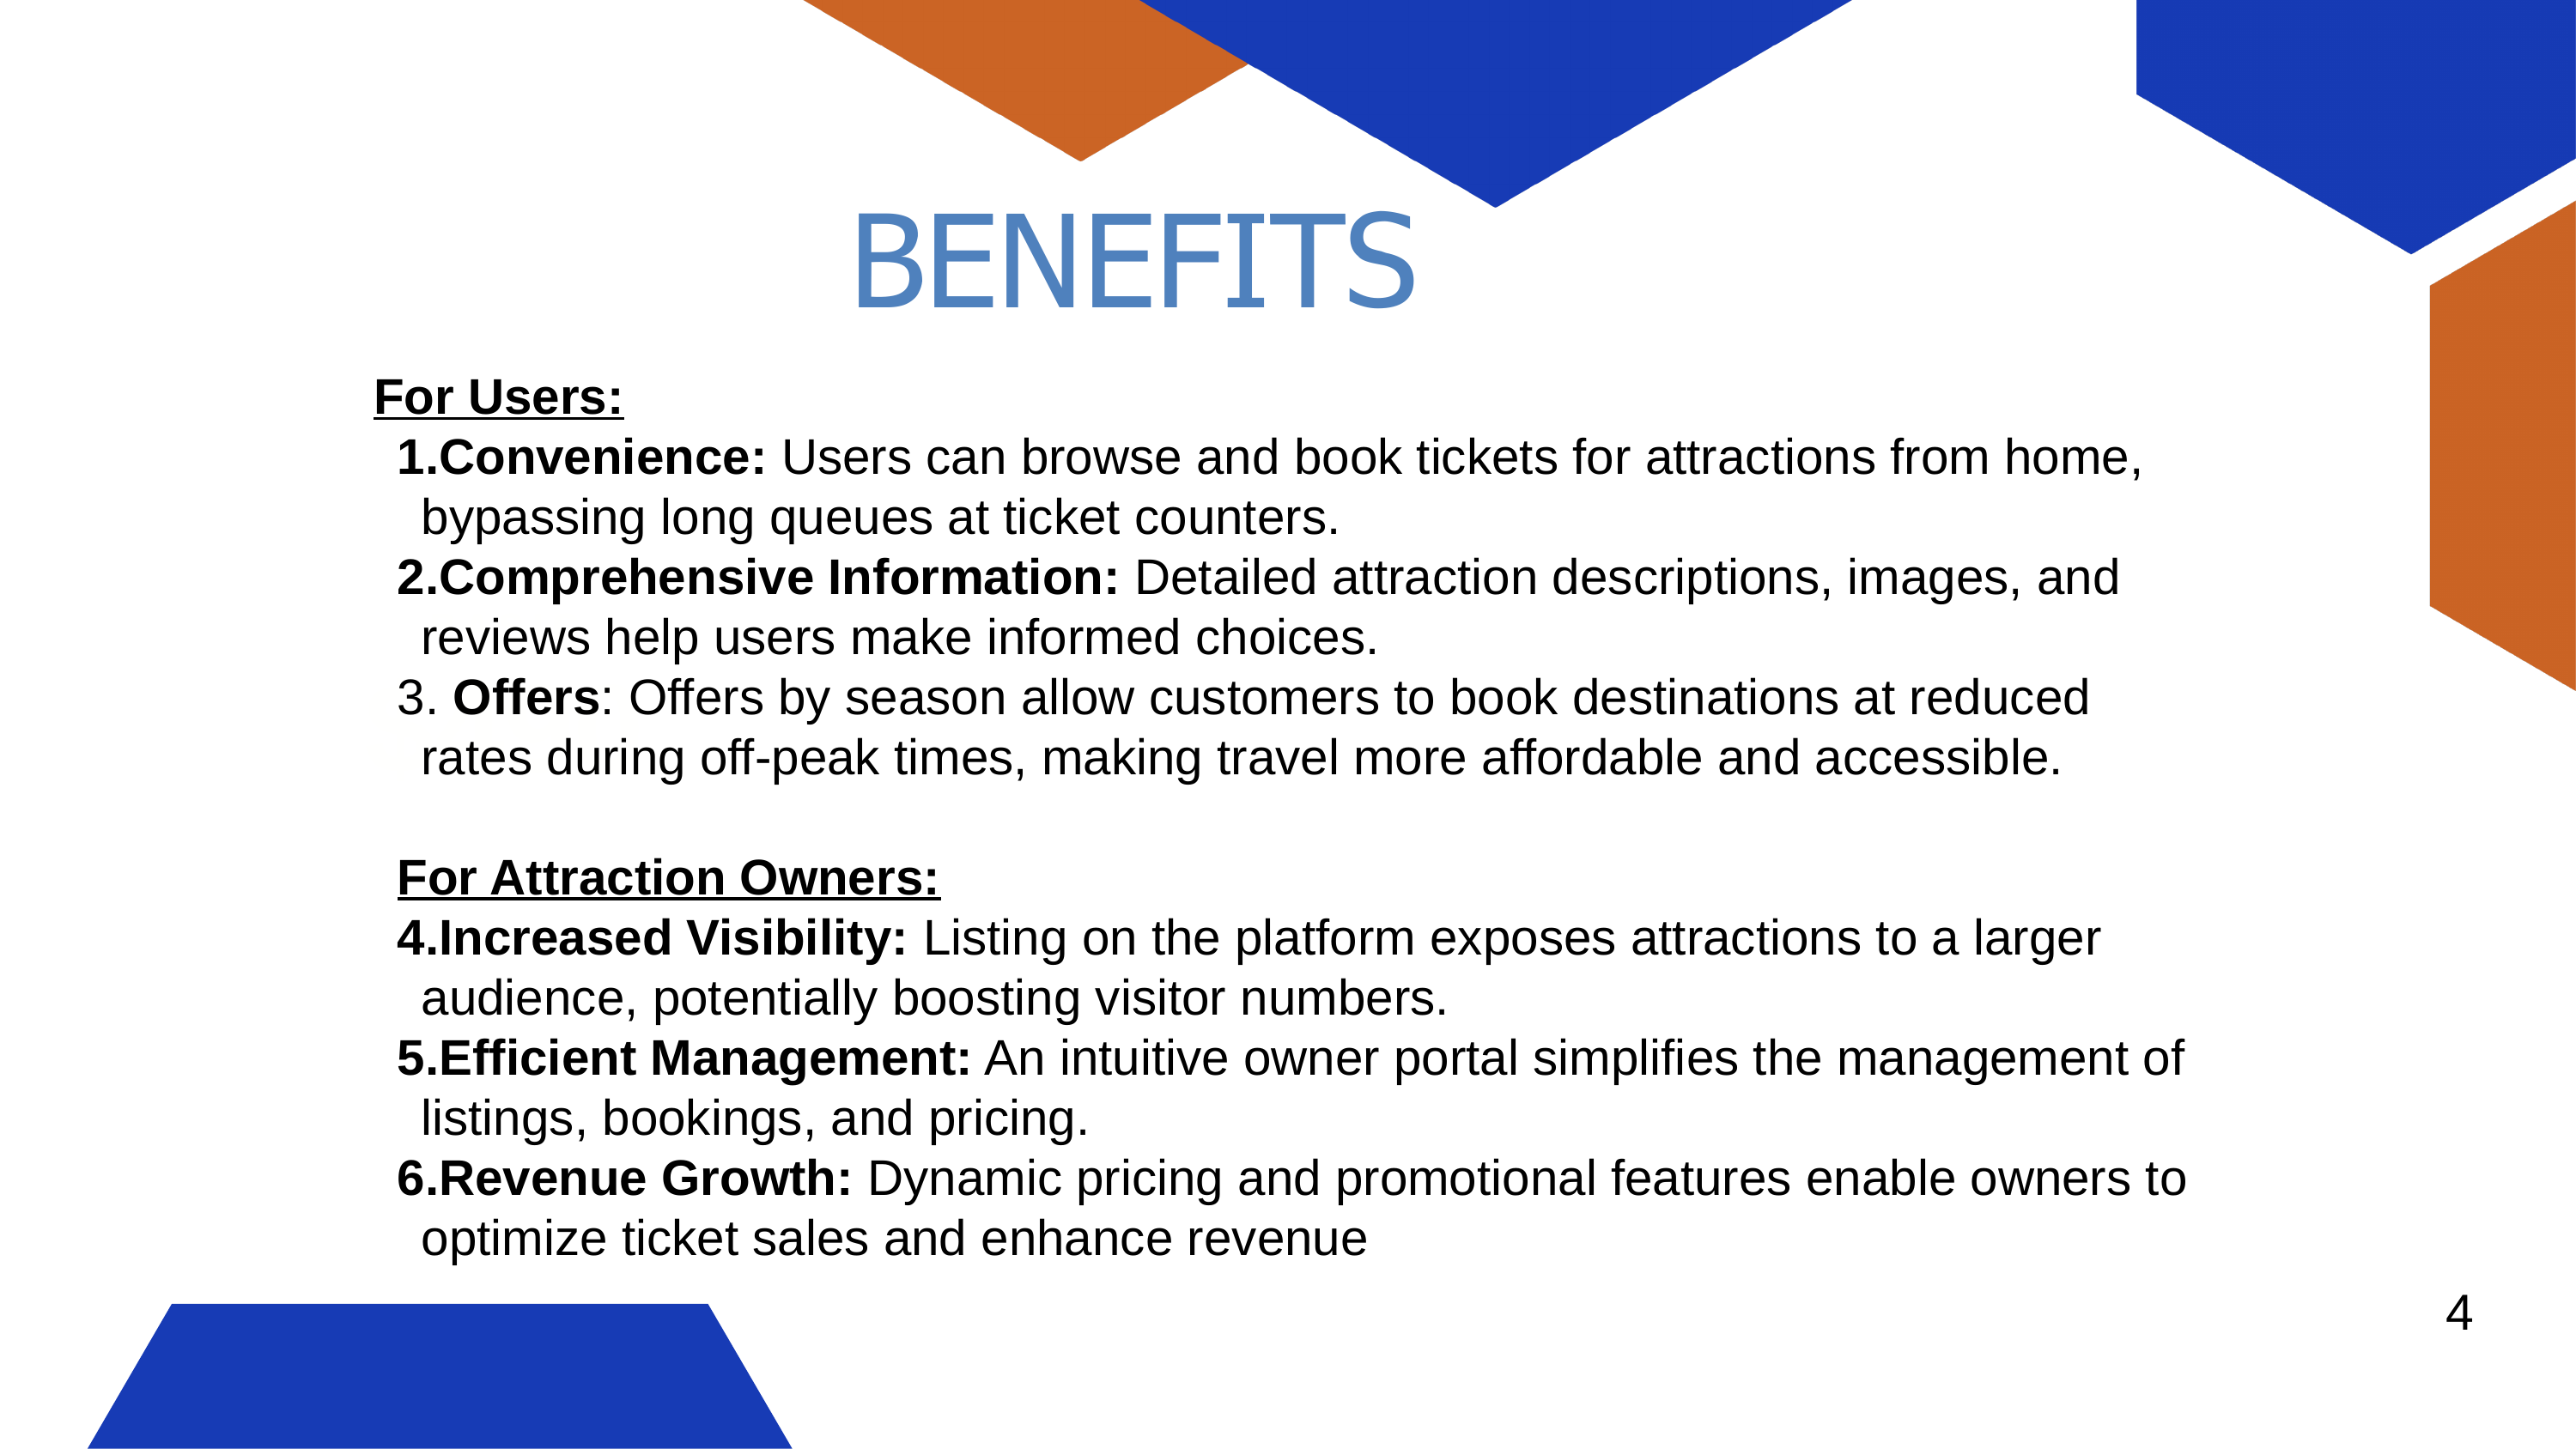

BENEFITS
For Users:
Convenience: Users can browse and book tickets for attractions from home, bypassing long queues at ticket counters.
Comprehensive Information: Detailed attraction descriptions, images, and reviews help users make informed choices.
 Offers: Offers by season allow customers to book destinations at reduced rates during off-peak times, making travel more affordable and accessible.

For Attraction Owners:
Increased Visibility: Listing on the platform exposes attractions to a larger audience, potentially boosting visitor numbers.
Efficient Management: An intuitive owner portal simplifies the management of listings, bookings, and pricing.
Revenue Growth: Dynamic pricing and promotional features enable owners to optimize ticket sales and enhance revenue
B A S I C
$490
4